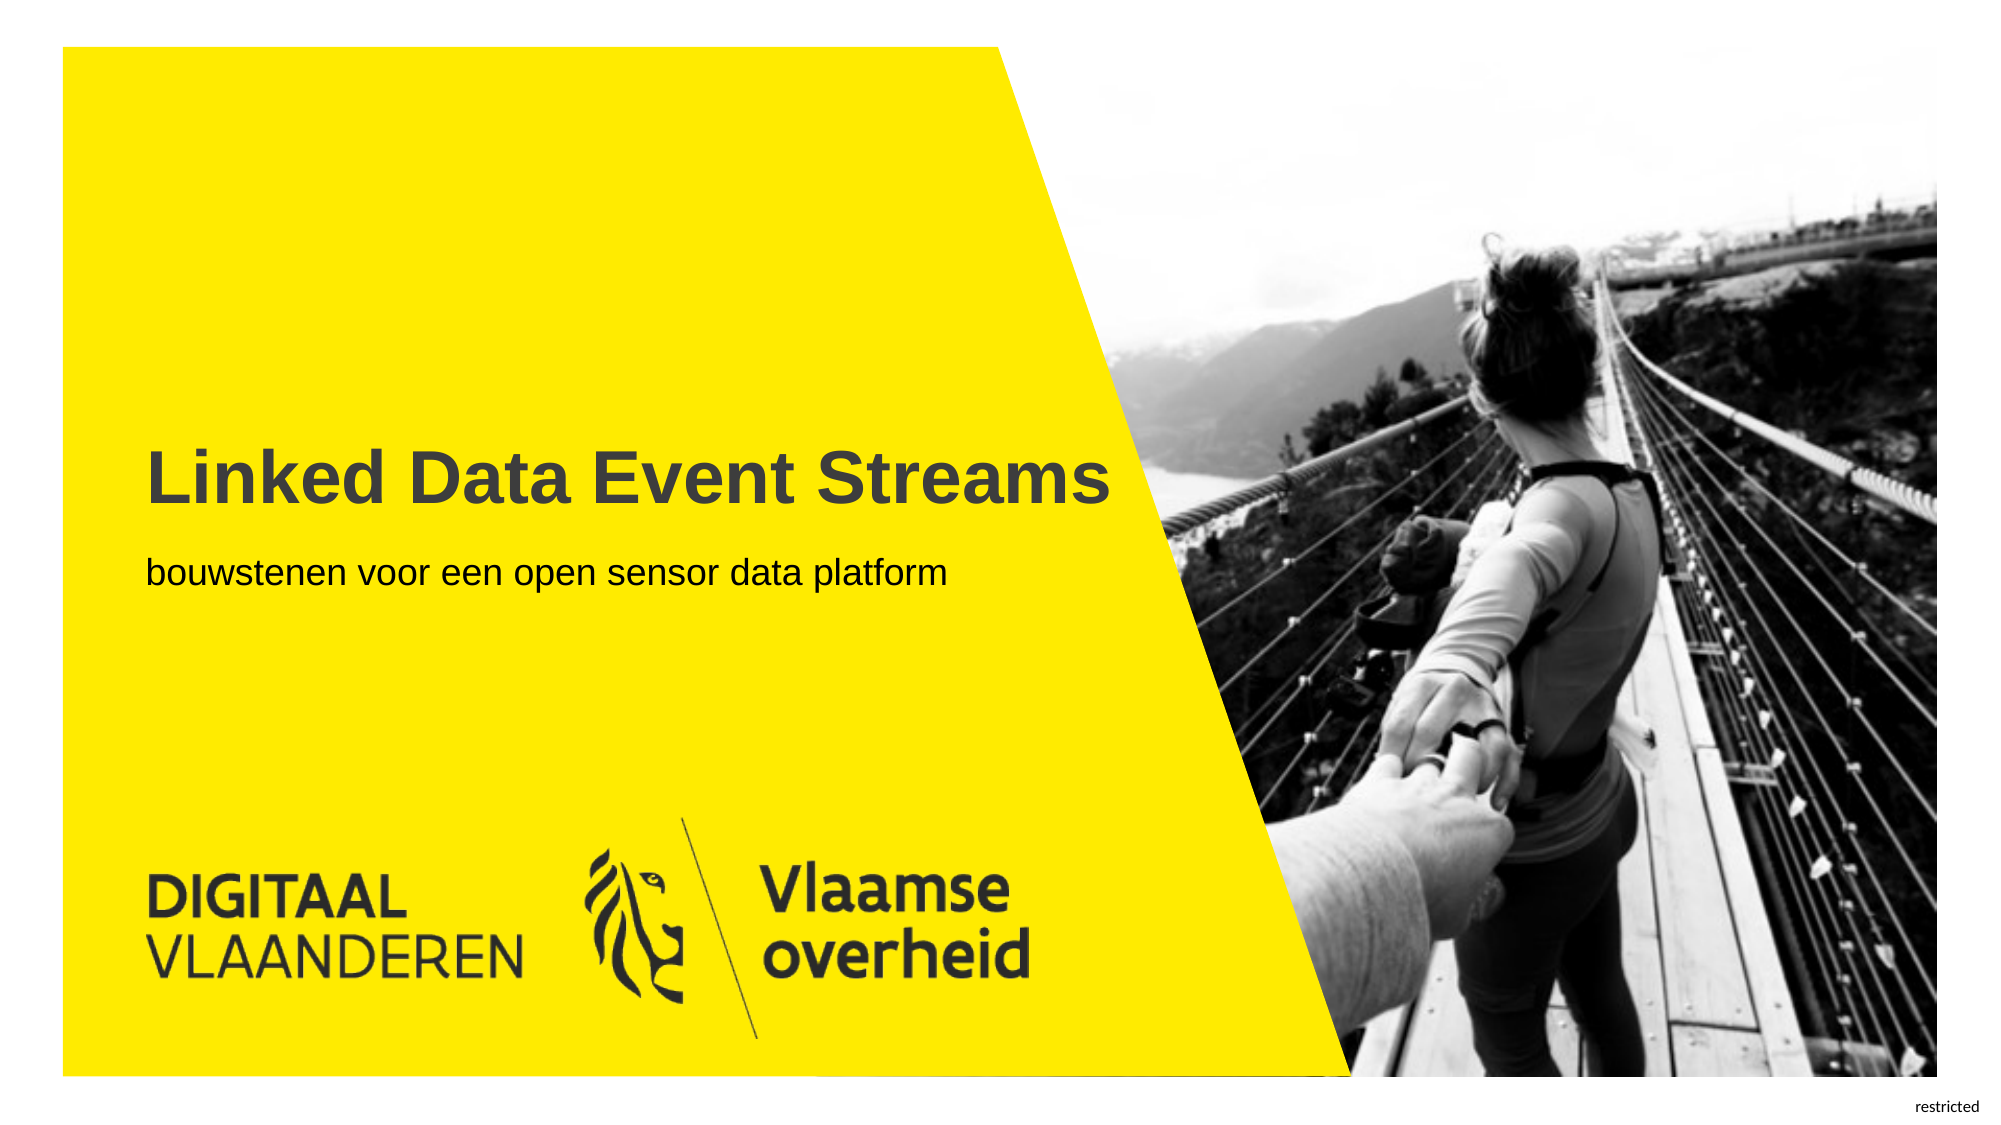

# Linked Data Event Streams
bouwstenen voor een open sensor data platform